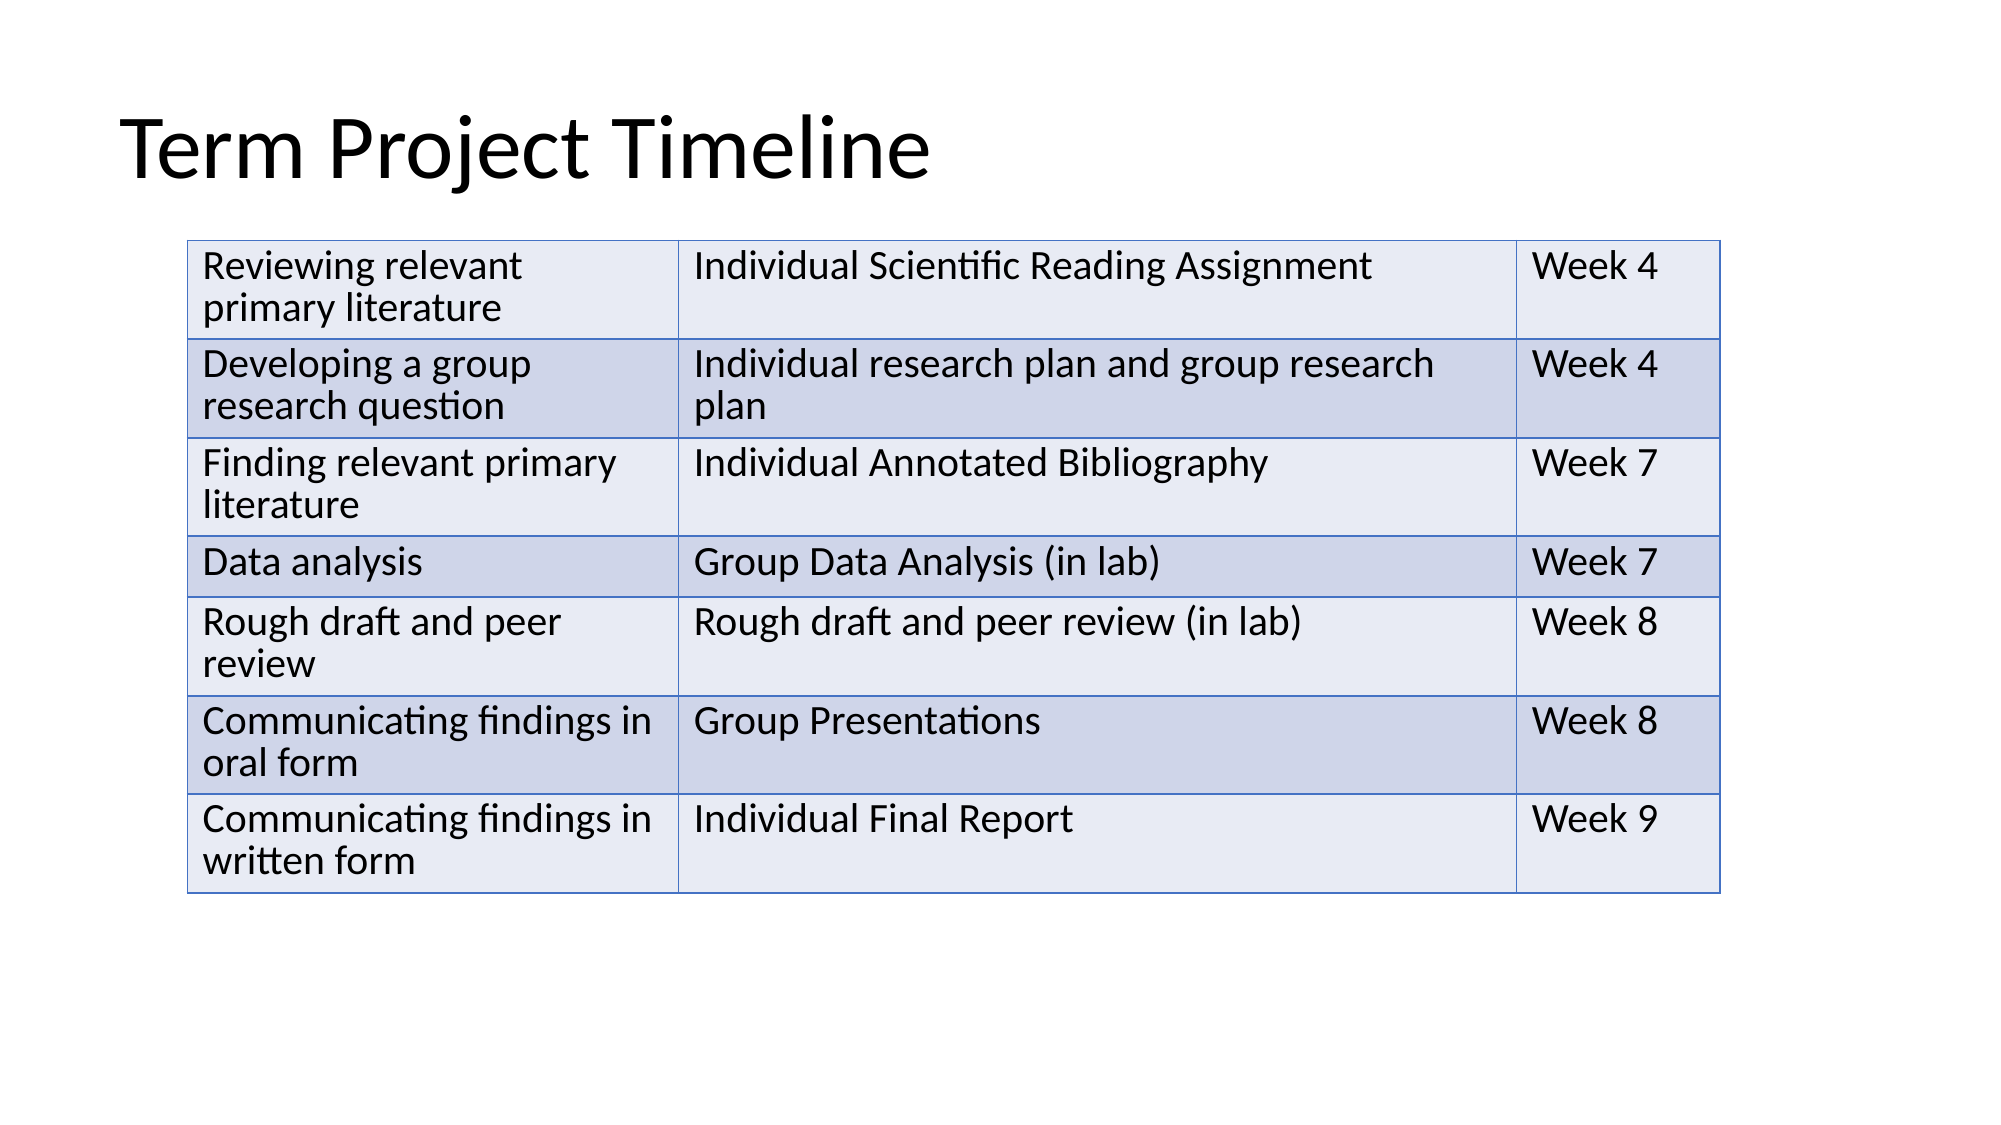

# Term Project Timeline
| Reviewing relevant primary literature | Individual Scientific Reading Assignment | Week 4 |
| --- | --- | --- |
| Developing a group research question | Individual research plan and group research plan | Week 4 |
| Finding relevant primary literature | Individual Annotated Bibliography | Week 7 |
| Data analysis | Group Data Analysis (in lab) | Week 7 |
| Rough draft and peer review | Rough draft and peer review (in lab) | Week 8 |
| Communicating findings in oral form | Group Presentations | Week 8 |
| Communicating findings in written form | Individual Final Report | Week 9 |